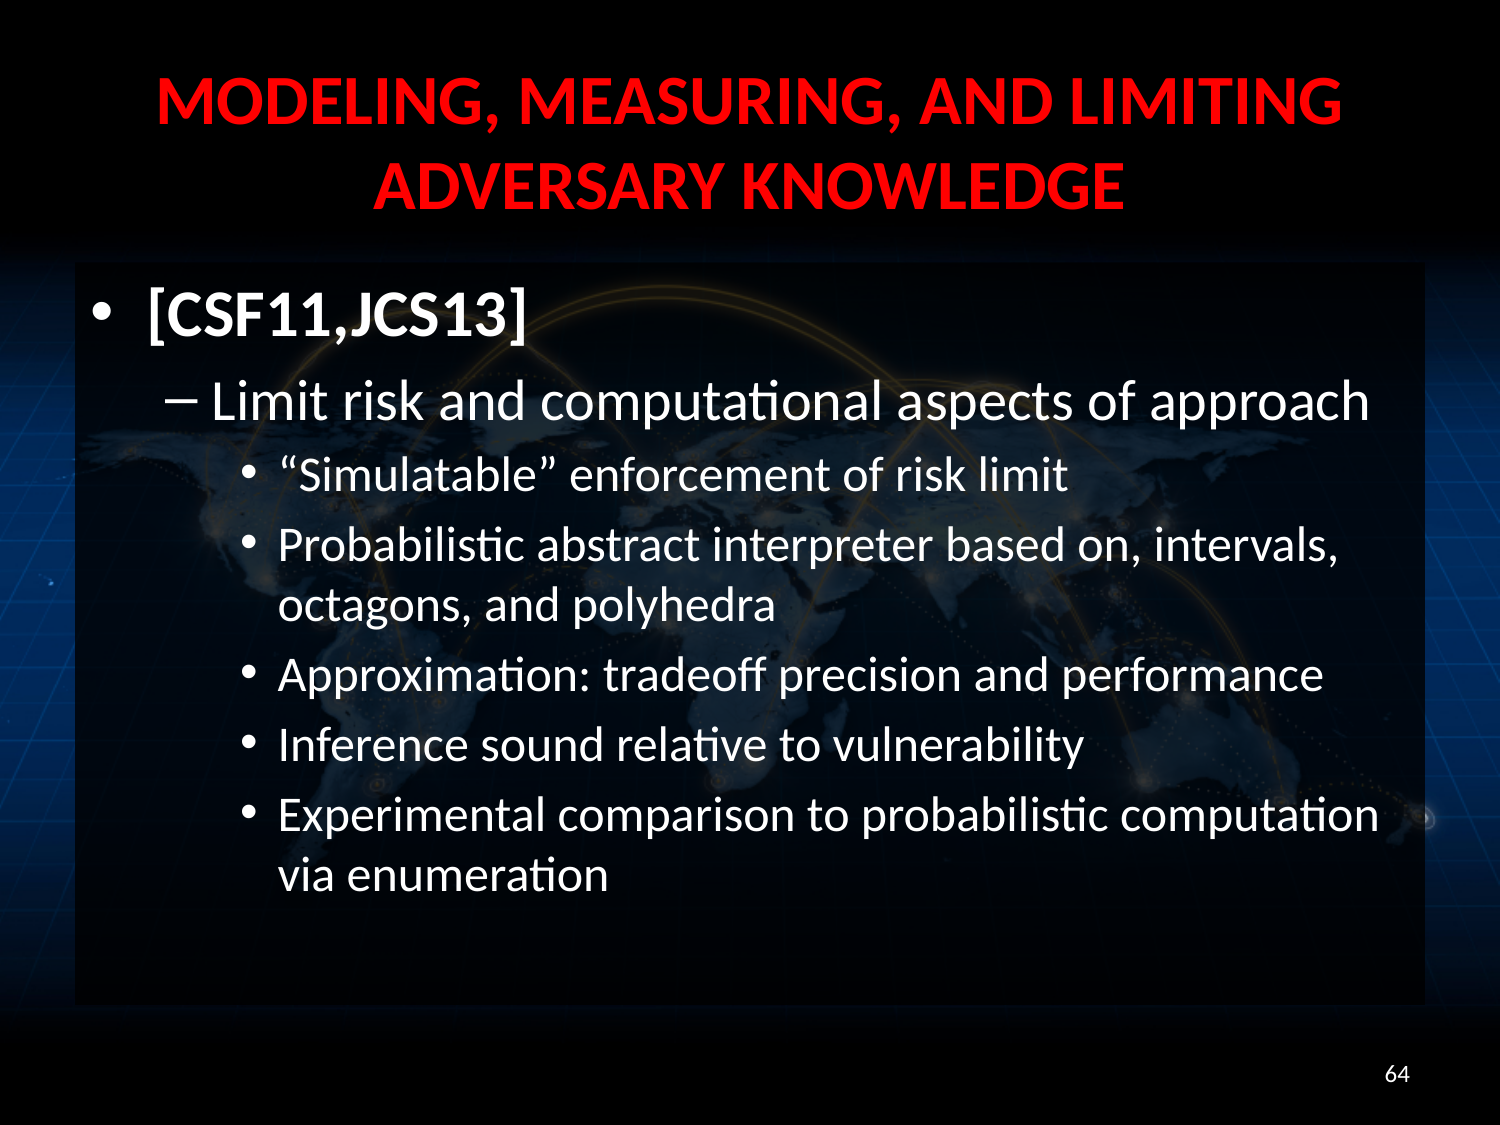

# Modeling, Measuring, and Limiting Adversary Knowledge
[CSF11,JCS13]
Limit risk and computational aspects of approach
“Simulatable” enforcement of risk limit
Probabilistic abstract interpreter based on, intervals, octagons, and polyhedra
Approximation: tradeoff precision and performance
Inference sound relative to vulnerability
Experimental comparison to probabilistic computation via enumeration

64